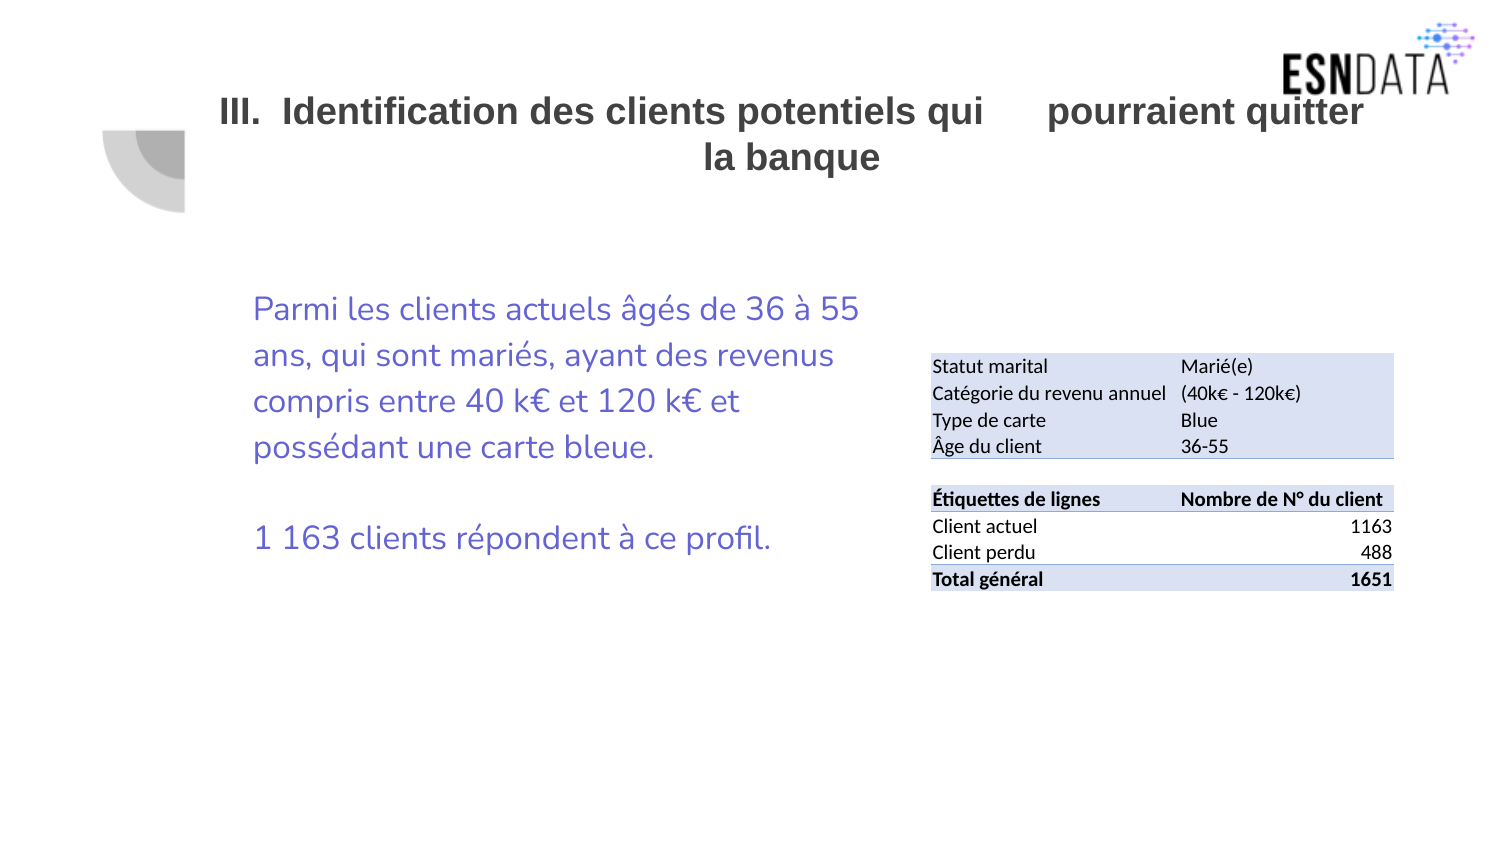

# III.  Identification des clients potentiels qui      pourraient quitter la banque

Parmi les clients actuels âgés de 36 à 55 ans, qui sont mariés, ayant des revenus compris entre 40 k€ et 120 k€ et possédant une carte bleue.

1 163 clients répondent à ce profil.

| Statut marital | Marié(e) |
| --- | --- |
| Catégorie du revenu annuel | (40k€ - 120k€) |
| Type de carte | Blue |
| Âge du client | 36-55 |
|  |  |
| Étiquettes de lignes | Nombre de N° du client |
| Client actuel | 1163 |
| Client perdu | 488 |
| Total général | 1651 |